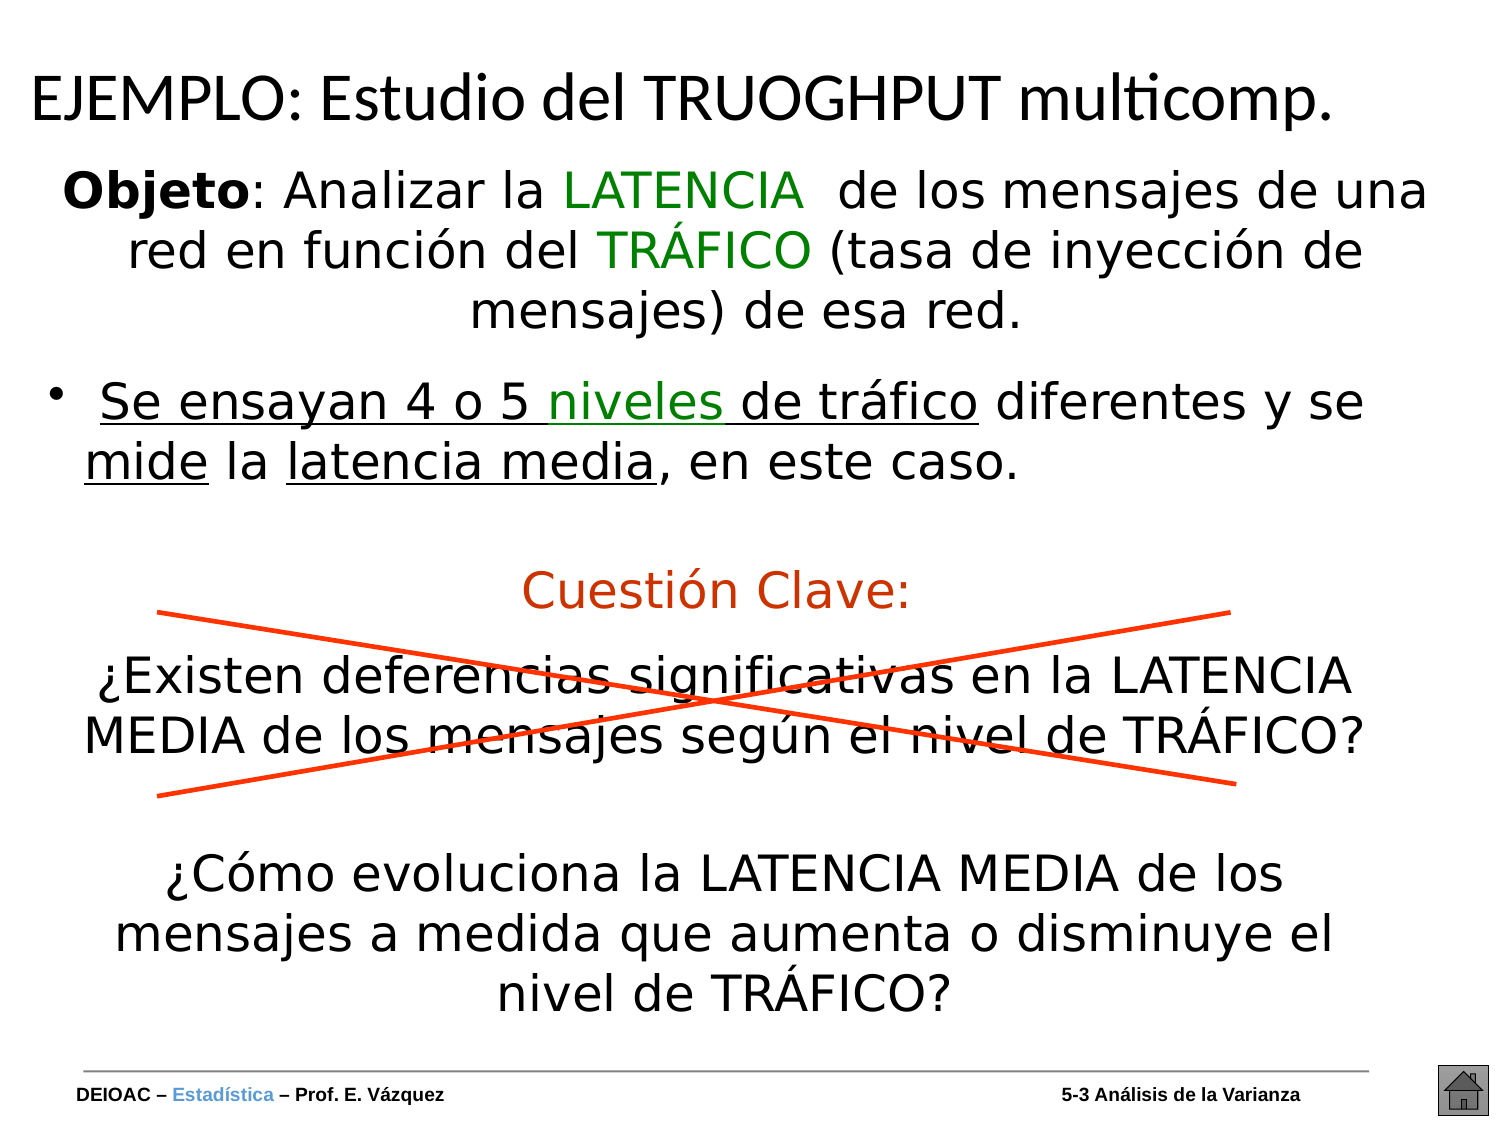

# EJEMPLO: Estudio del TRUOGHPUT multicomp.
Objeto: Analizar la LATENCIA  de los mensajes de una red en función del TRÁFICO (tasa de inyección de mensajes) de esa red.
 Se ensayan 4 o 5 niveles de tráfico diferentes y se mide la latencia media, en este caso.
Cuestión Clave:
¿Existen deferencias significativas en la LATENCIA MEDIA de los mensajes según el nivel de TRÁFICO?

¿Cómo evoluciona la LATENCIA MEDIA de los mensajes a medida que aumenta o disminuye el nivel de TRÁFICO?